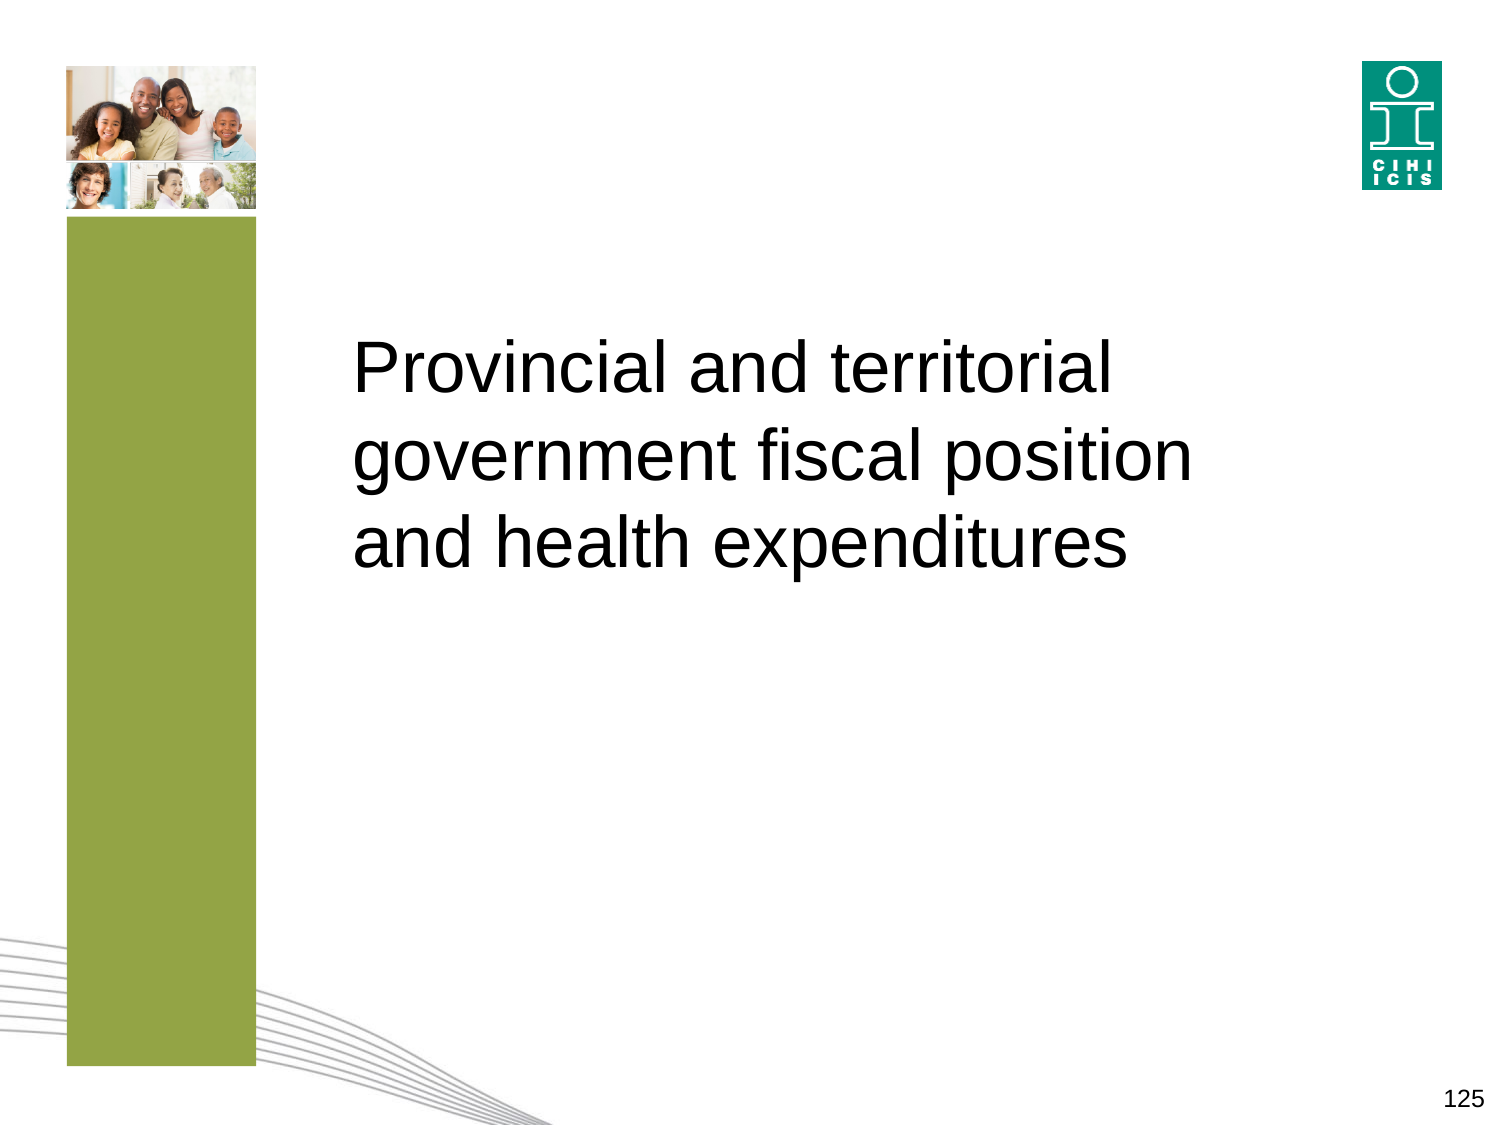

# Provincial and territorial government fiscal position and health expenditures
125